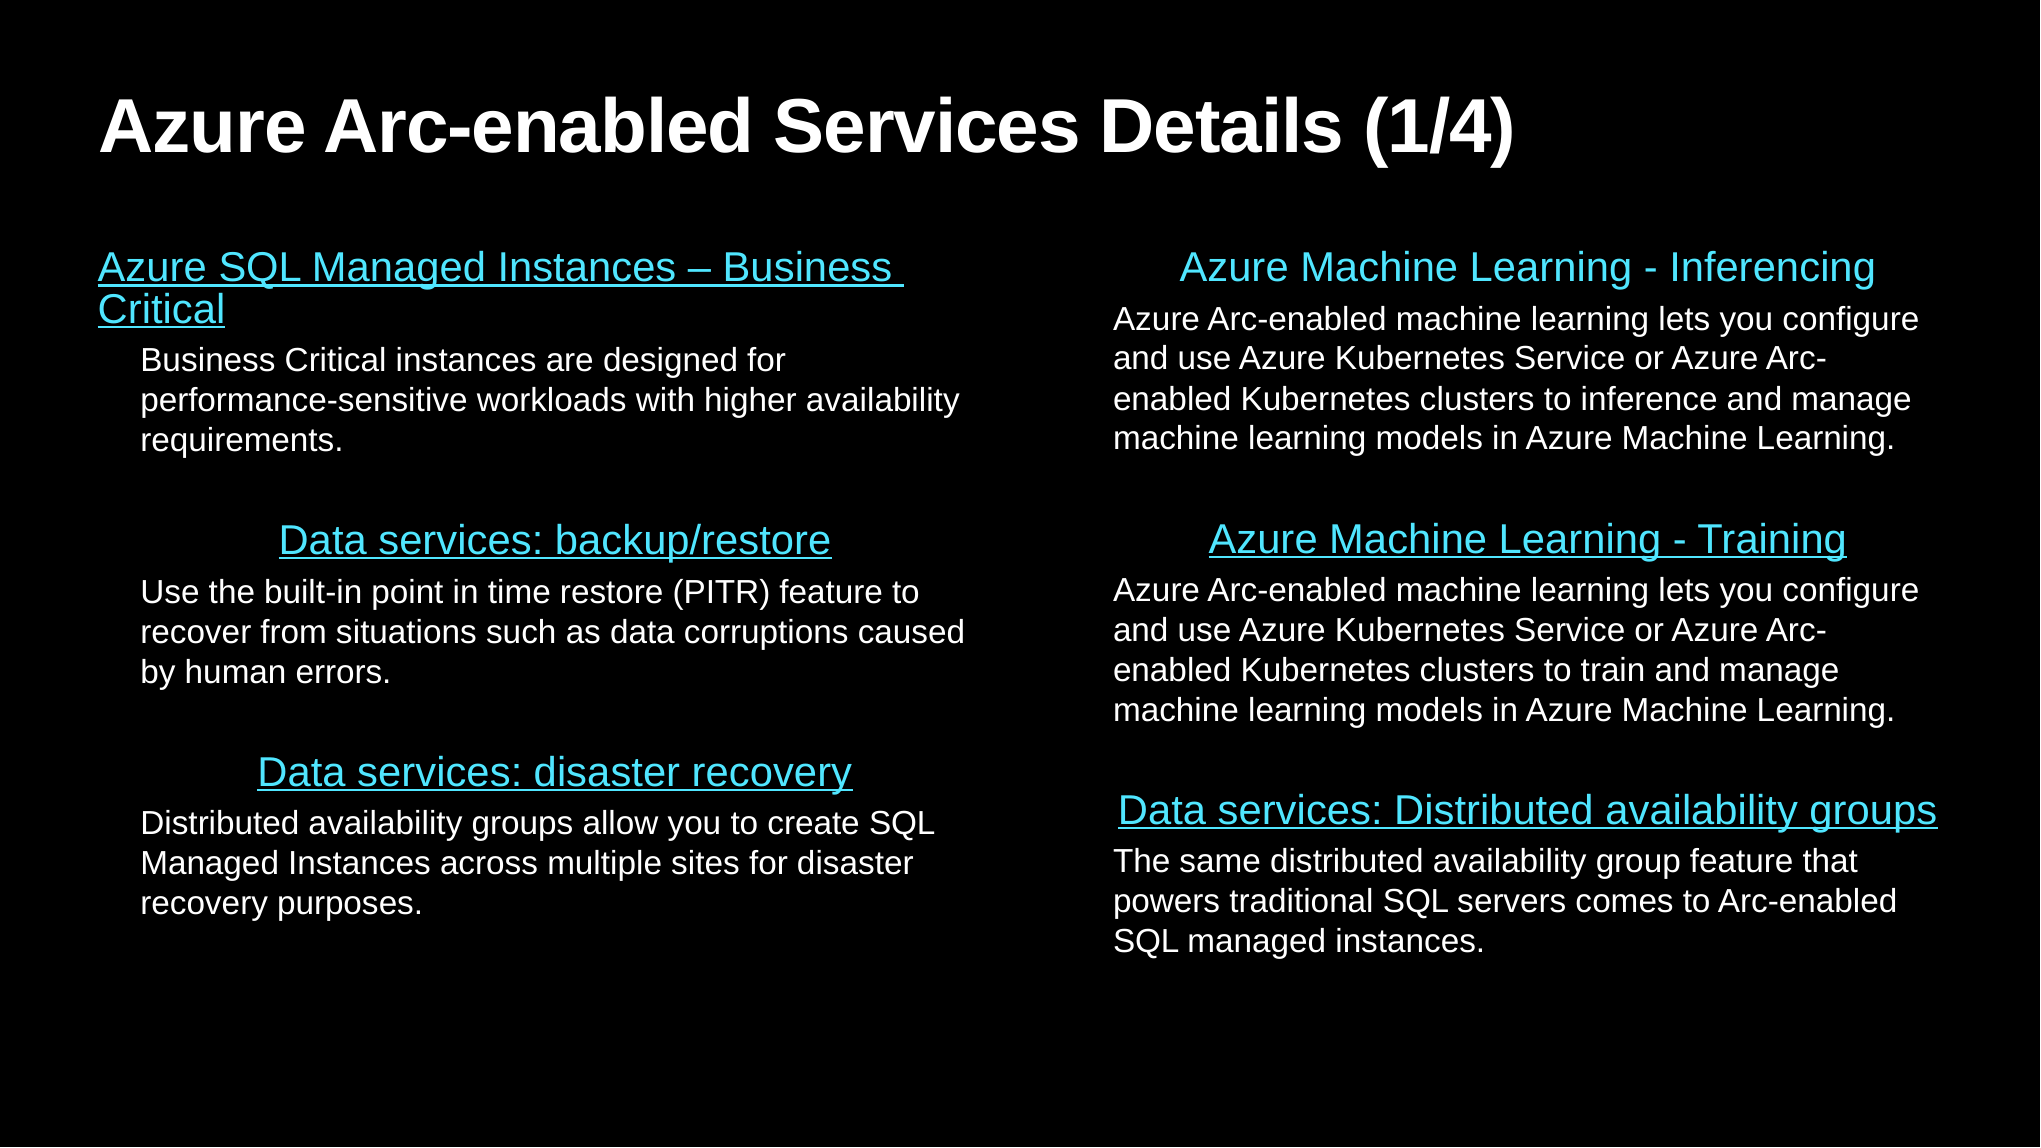

# Azure Arc-enabled Services Details (1/4)
Azure SQL Managed Instances – Business Critical
Business Critical instances are designed for performance-sensitive workloads with higher availability requirements.

Data services: backup/restore
Use the built-in point in time restore (PITR) feature to recover from situations such as data corruptions caused by human errors.

Data services: disaster recovery
Distributed availability groups allow you to create SQL Managed Instances across multiple sites for disaster recovery purposes.
Azure Machine Learning - Inferencing
Azure Arc-enabled machine learning lets you configure and use Azure Kubernetes Service or Azure Arc-enabled Kubernetes clusters to inference and manage machine learning models in Azure Machine Learning.

Azure Machine Learning - Training
Azure Arc-enabled machine learning lets you configure and use Azure Kubernetes Service or Azure Arc-enabled Kubernetes clusters to train and manage machine learning models in Azure Machine Learning.

Data services: Distributed availability groups
The same distributed availability group feature that powers traditional SQL servers comes to Arc-enabled SQL managed instances.